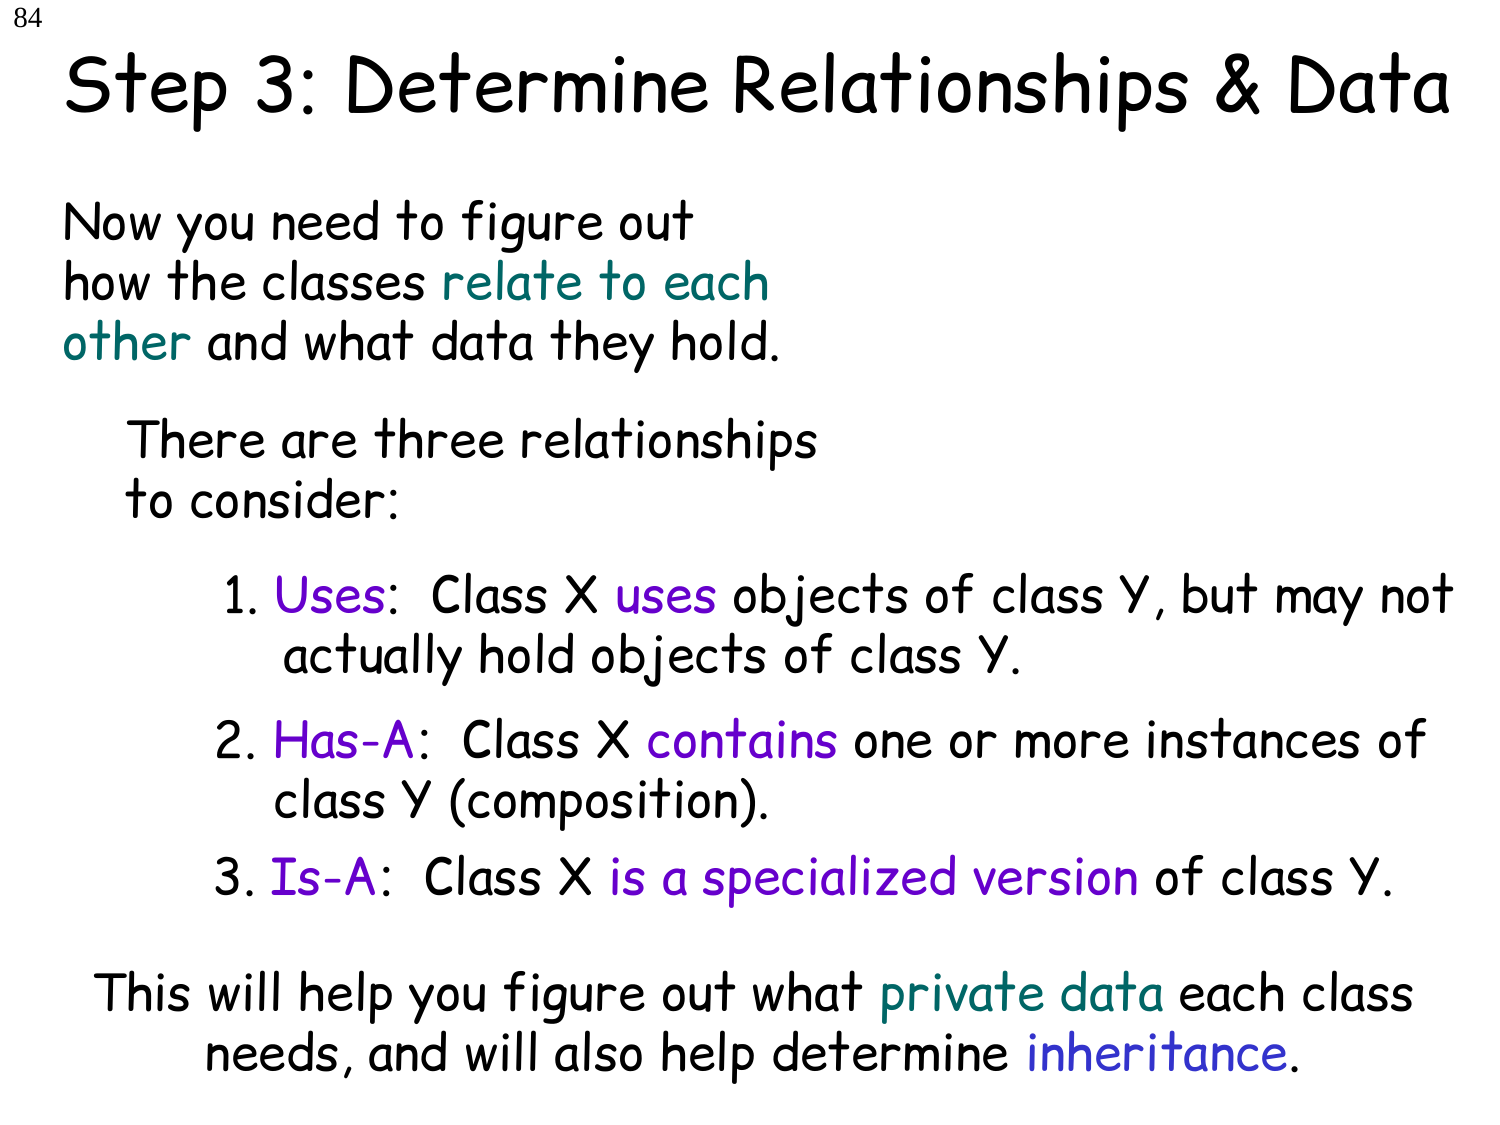

# Step 3: Determine Relationships & Data
84
Now you need to figure out how the classes relate to each other and what data they hold.
There are three relationships to consider:
1. Uses:  Class X uses objects of class Y, but may not
    actually hold objects of class Y.
2. Has-A:  Class X contains one or more instances of
    class Y (composition).
3. Is-A:  Class X is a specialized version of class Y.
This will help you figure out what private data each class needs, and will also help determine inheritance.